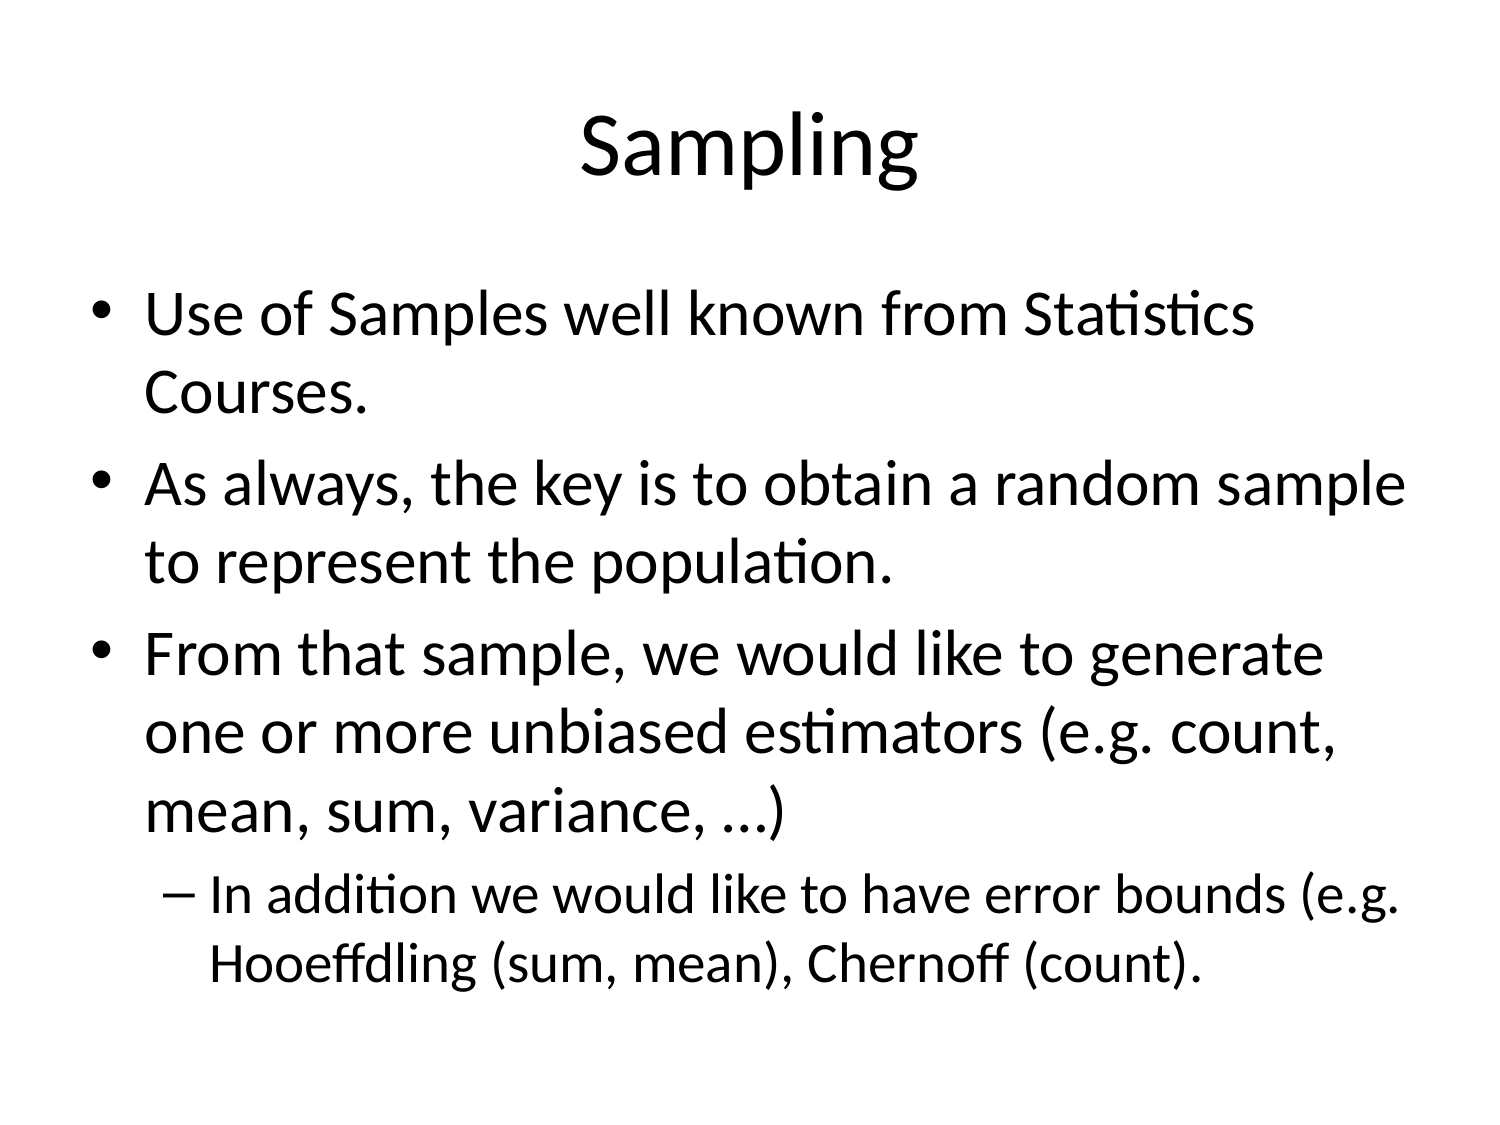

# Sampling
Use of Samples well known from Statistics Courses.
As always, the key is to obtain a random sample to represent the population.
From that sample, we would like to generate one or more unbiased estimators (e.g. count, mean, sum, variance, …)
In addition we would like to have error bounds (e.g. Hooeffdling (sum, mean), Chernoff (count).